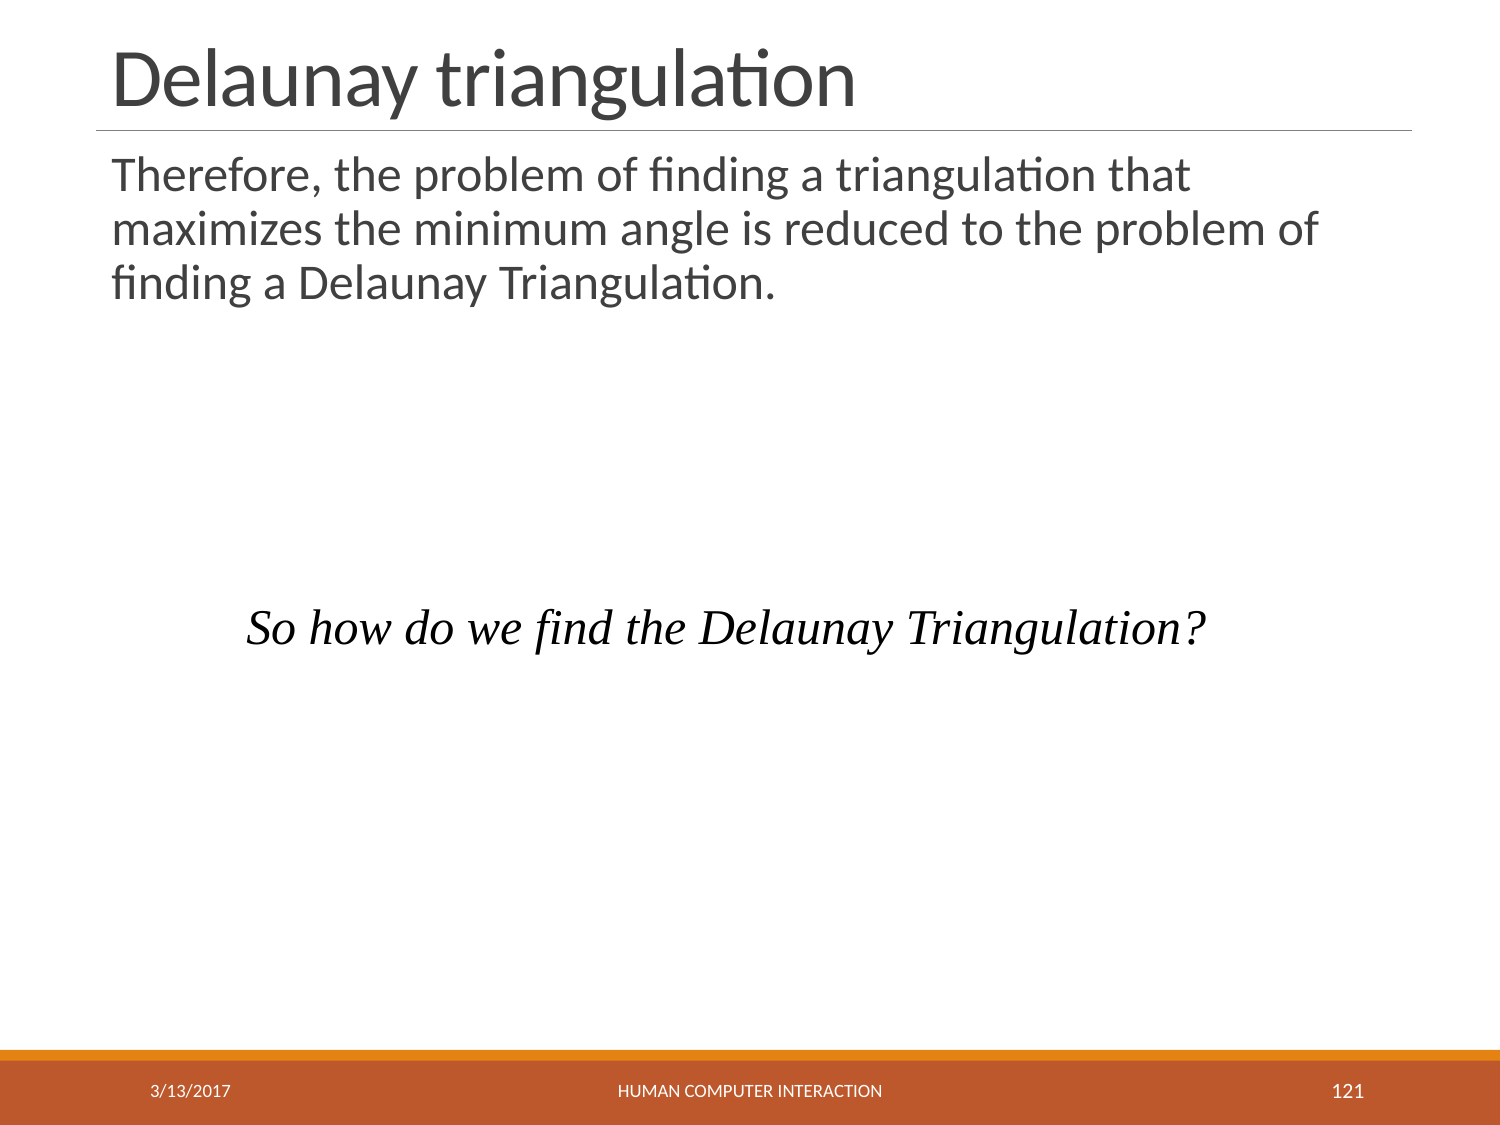

# Delaunay triangulation
Therefore, the problem of finding a triangulation that maximizes the minimum angle is reduced to the problem of finding a Delaunay Triangulation.
So how do we find the Delaunay Triangulation?
3/13/2017
HUMAN COMPUTER INTERACTION
121